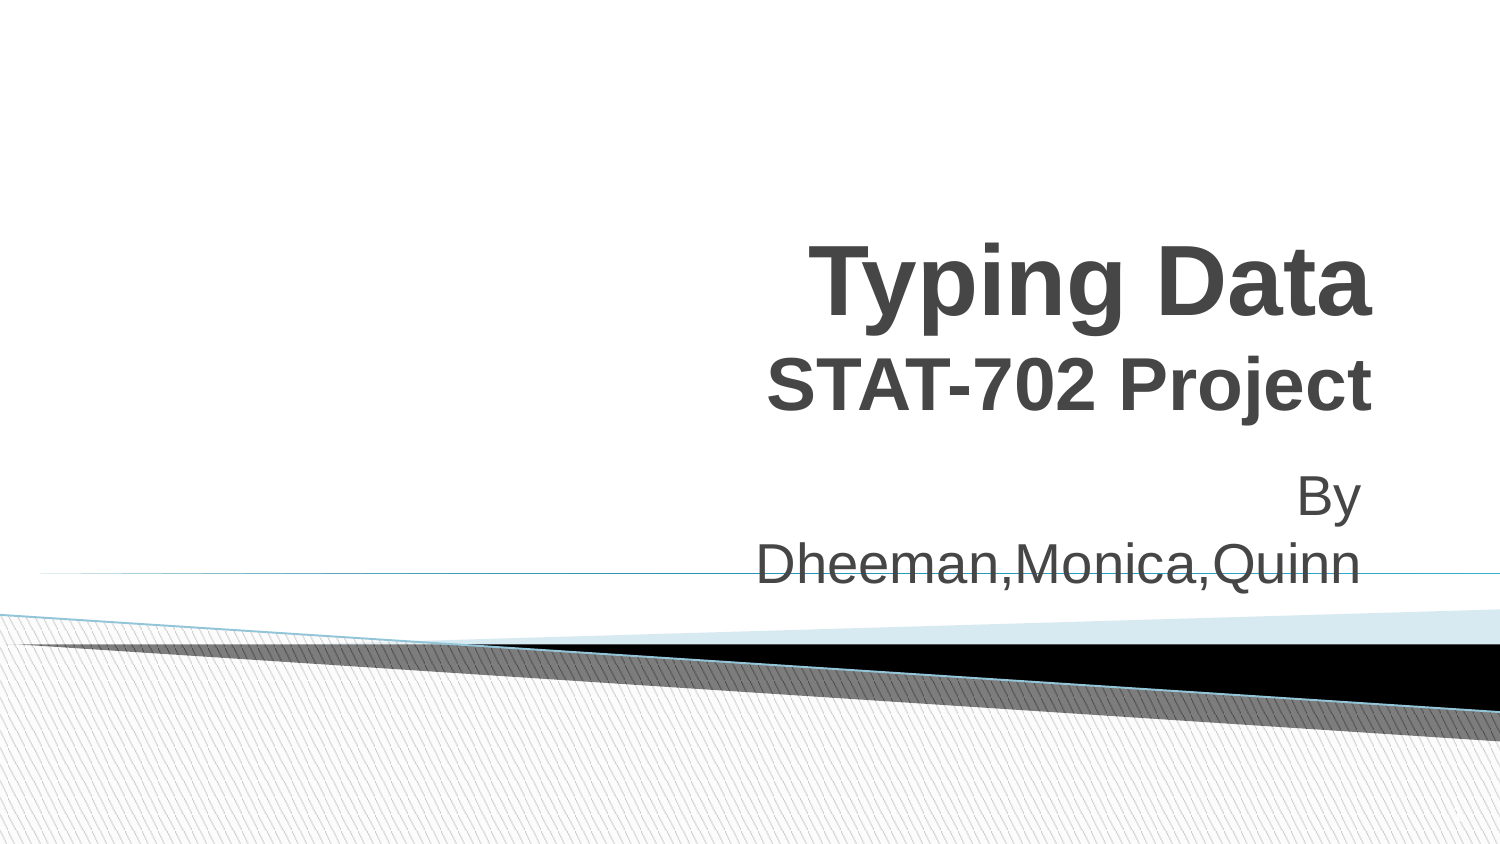

# Typing Data
STAT-702 Project
By
Dheeman,Monica,Quinn
1